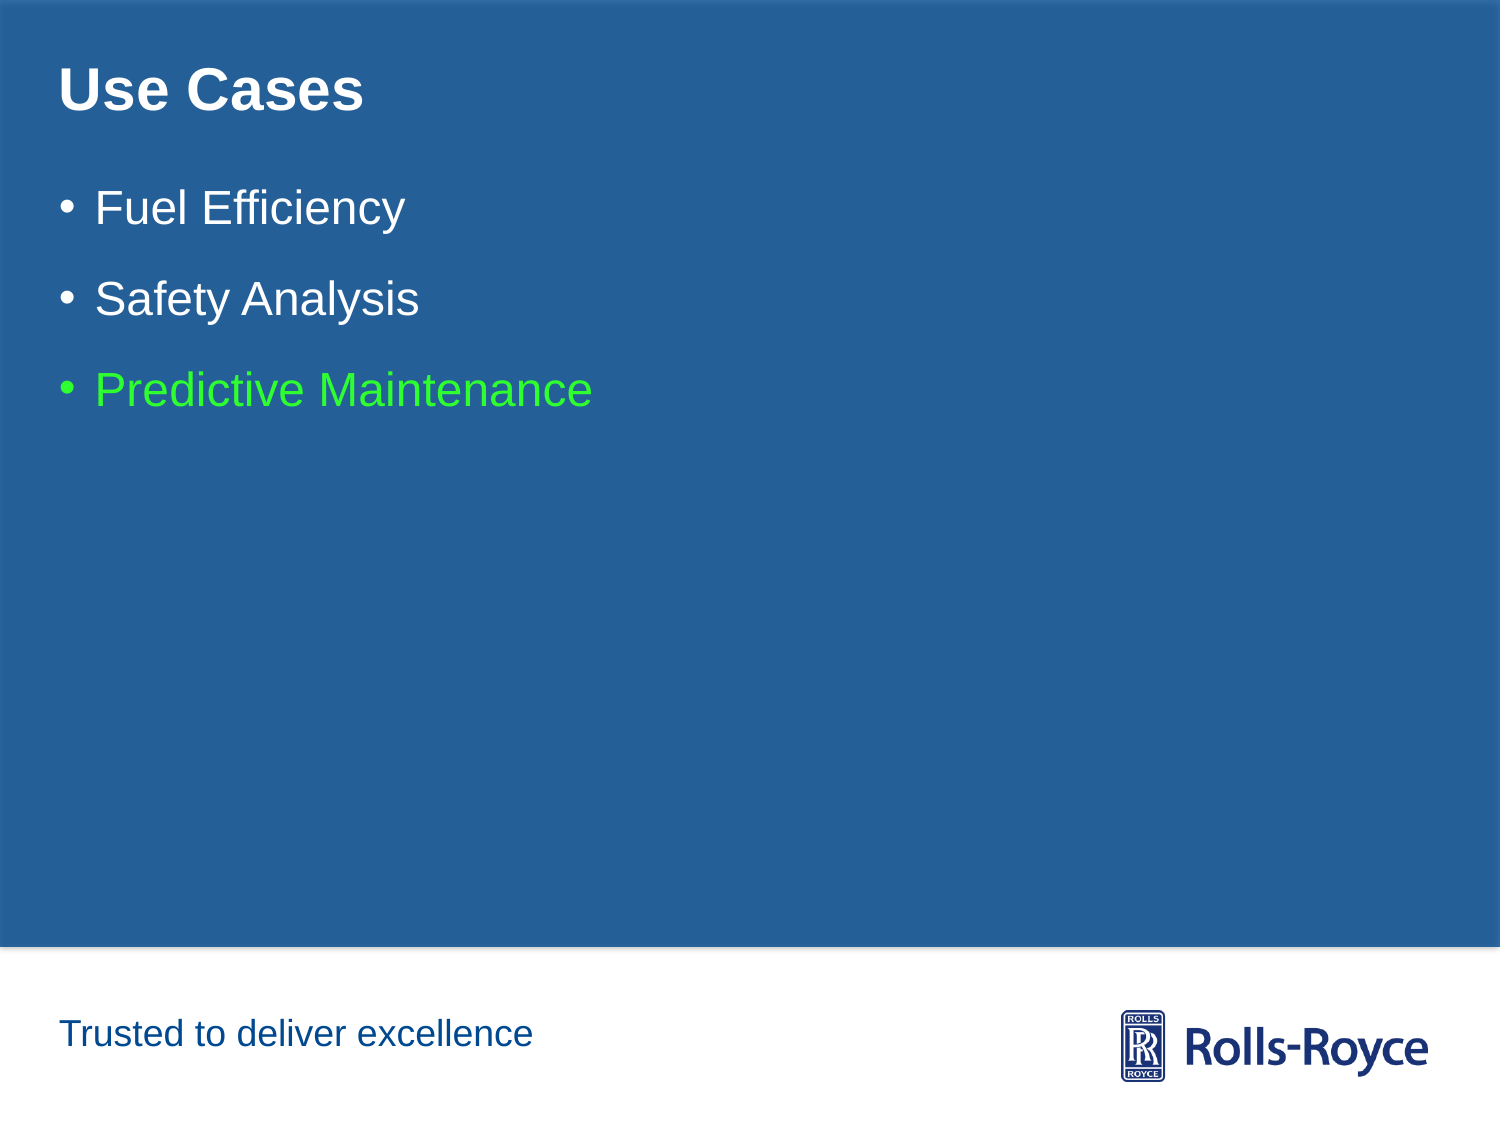

# Use Cases
Fuel Efficiency
Safety Analysis
Predictive Maintenance